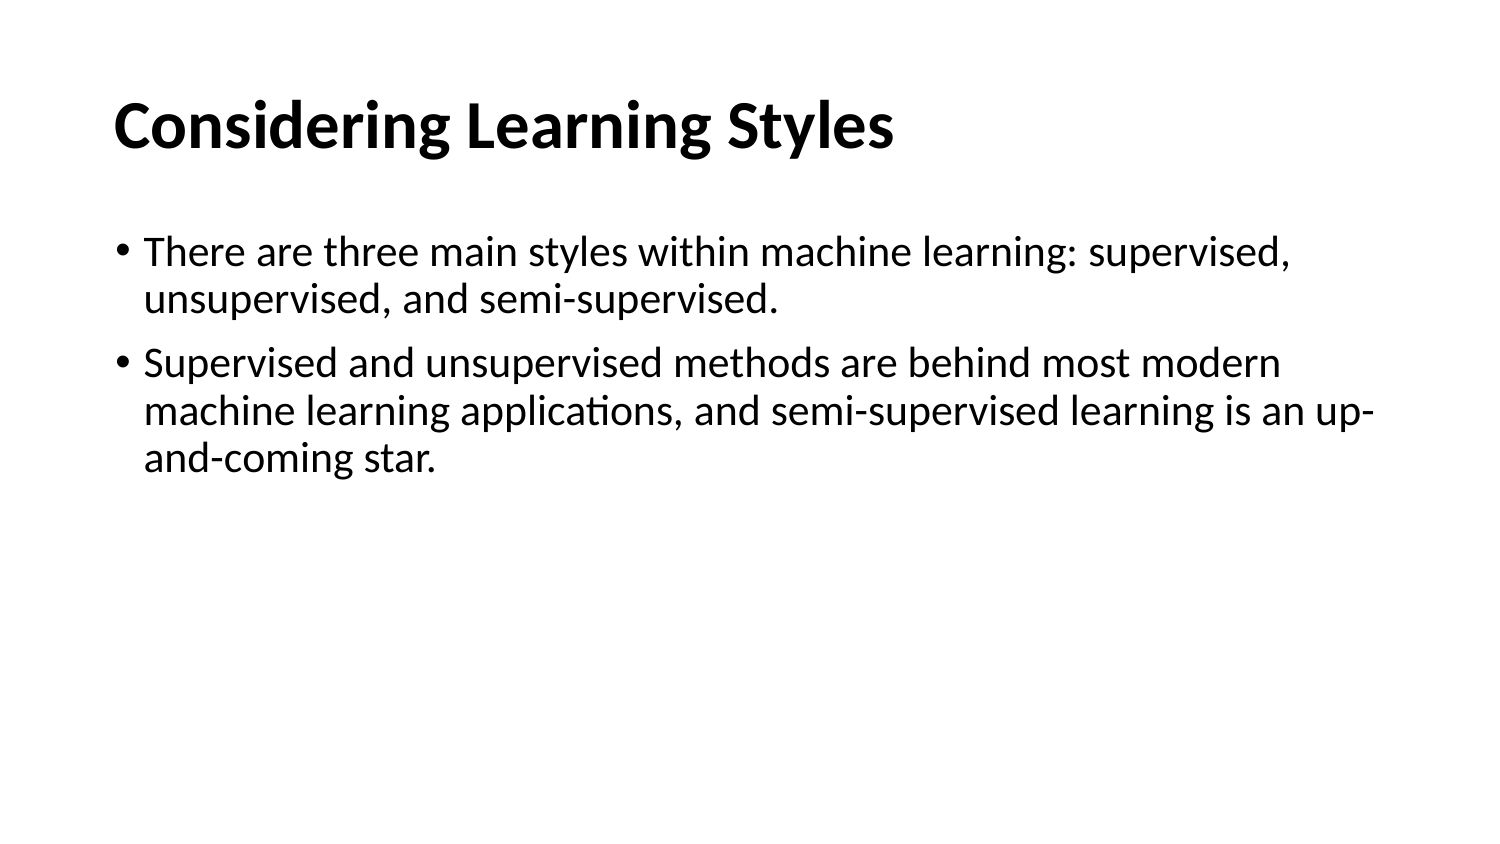

# Considering Learning Styles
There are three main styles within machine learning: supervised, unsupervised, and semi-supervised.
Supervised and unsupervised methods are behind most modern machine learning applications, and semi-supervised learning is an up-and-coming star.